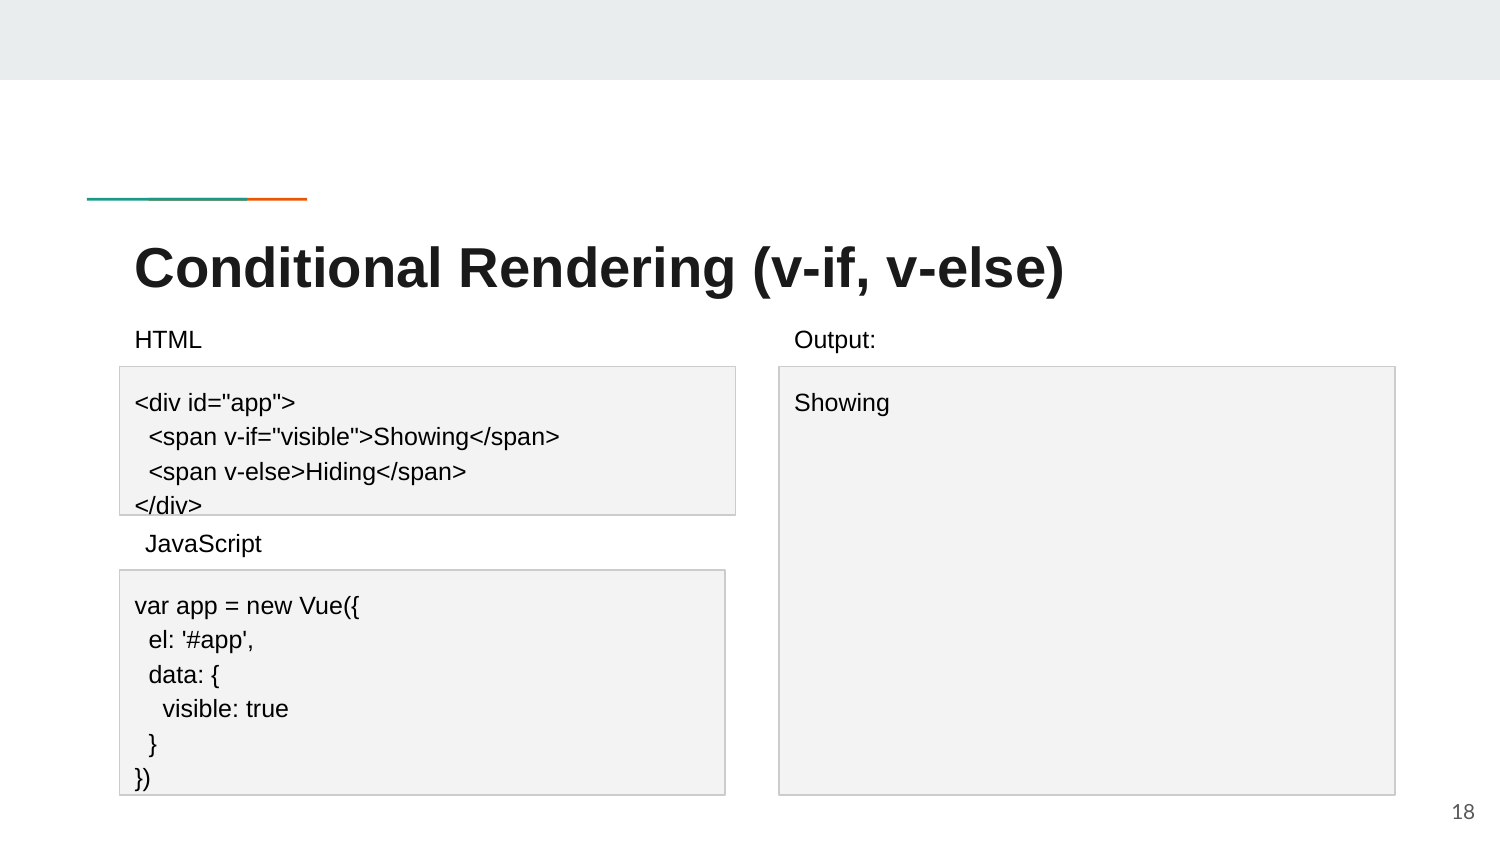

# Conditional Rendering (v-if, v-else)
HTML
Output:
<div id="app">
  <span v-if="visible">Showing</span>
  <span v-else>Hiding</span>
</div>
Showing
JavaScript
var app = new Vue({
  el: '#app',
  data: {
    visible: true
  }
})

18